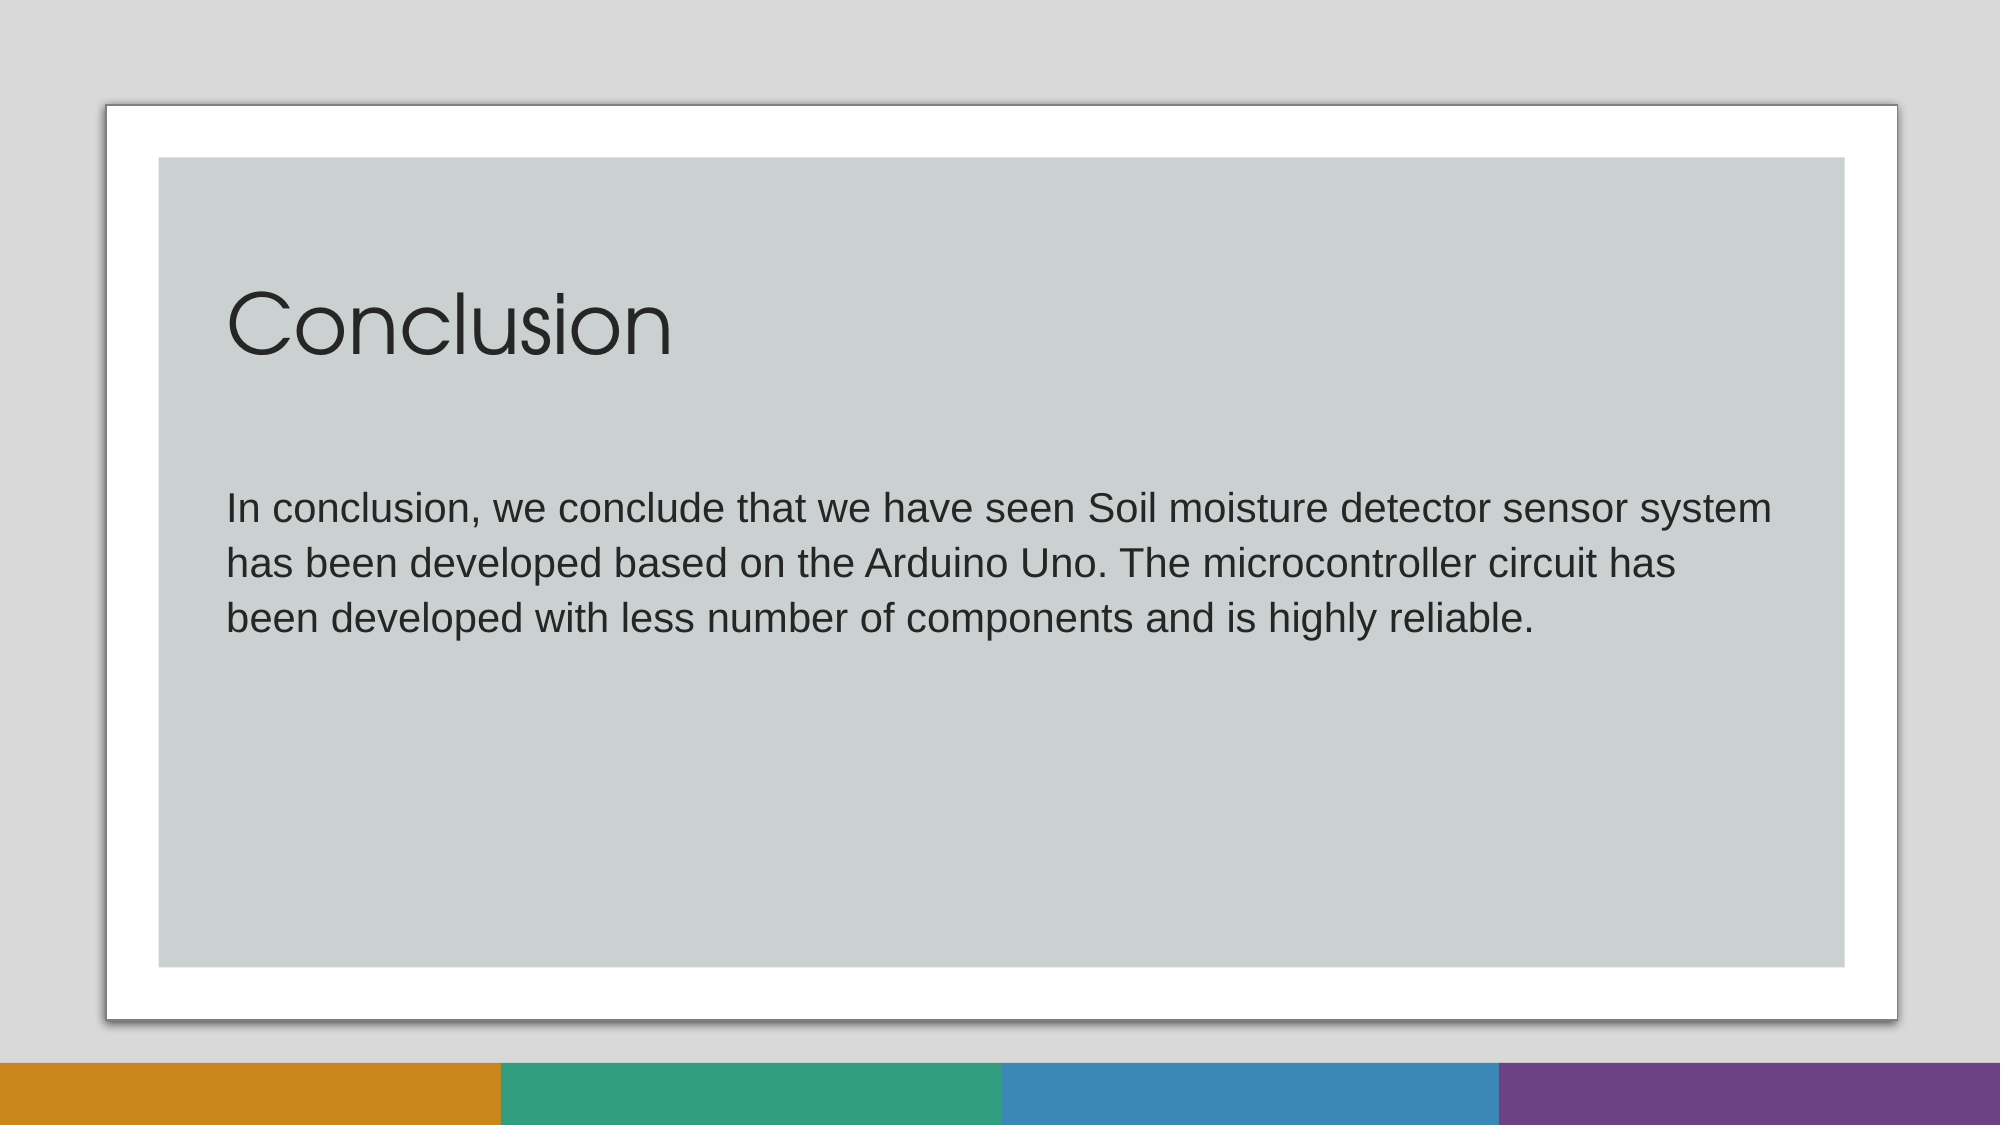

# Conclusion
In conclusion, we conclude that we have seen Soil moisture detector sensor system has been developed based on the Arduino Uno. The microcontroller circuit has been developed with less number of components and is highly reliable.